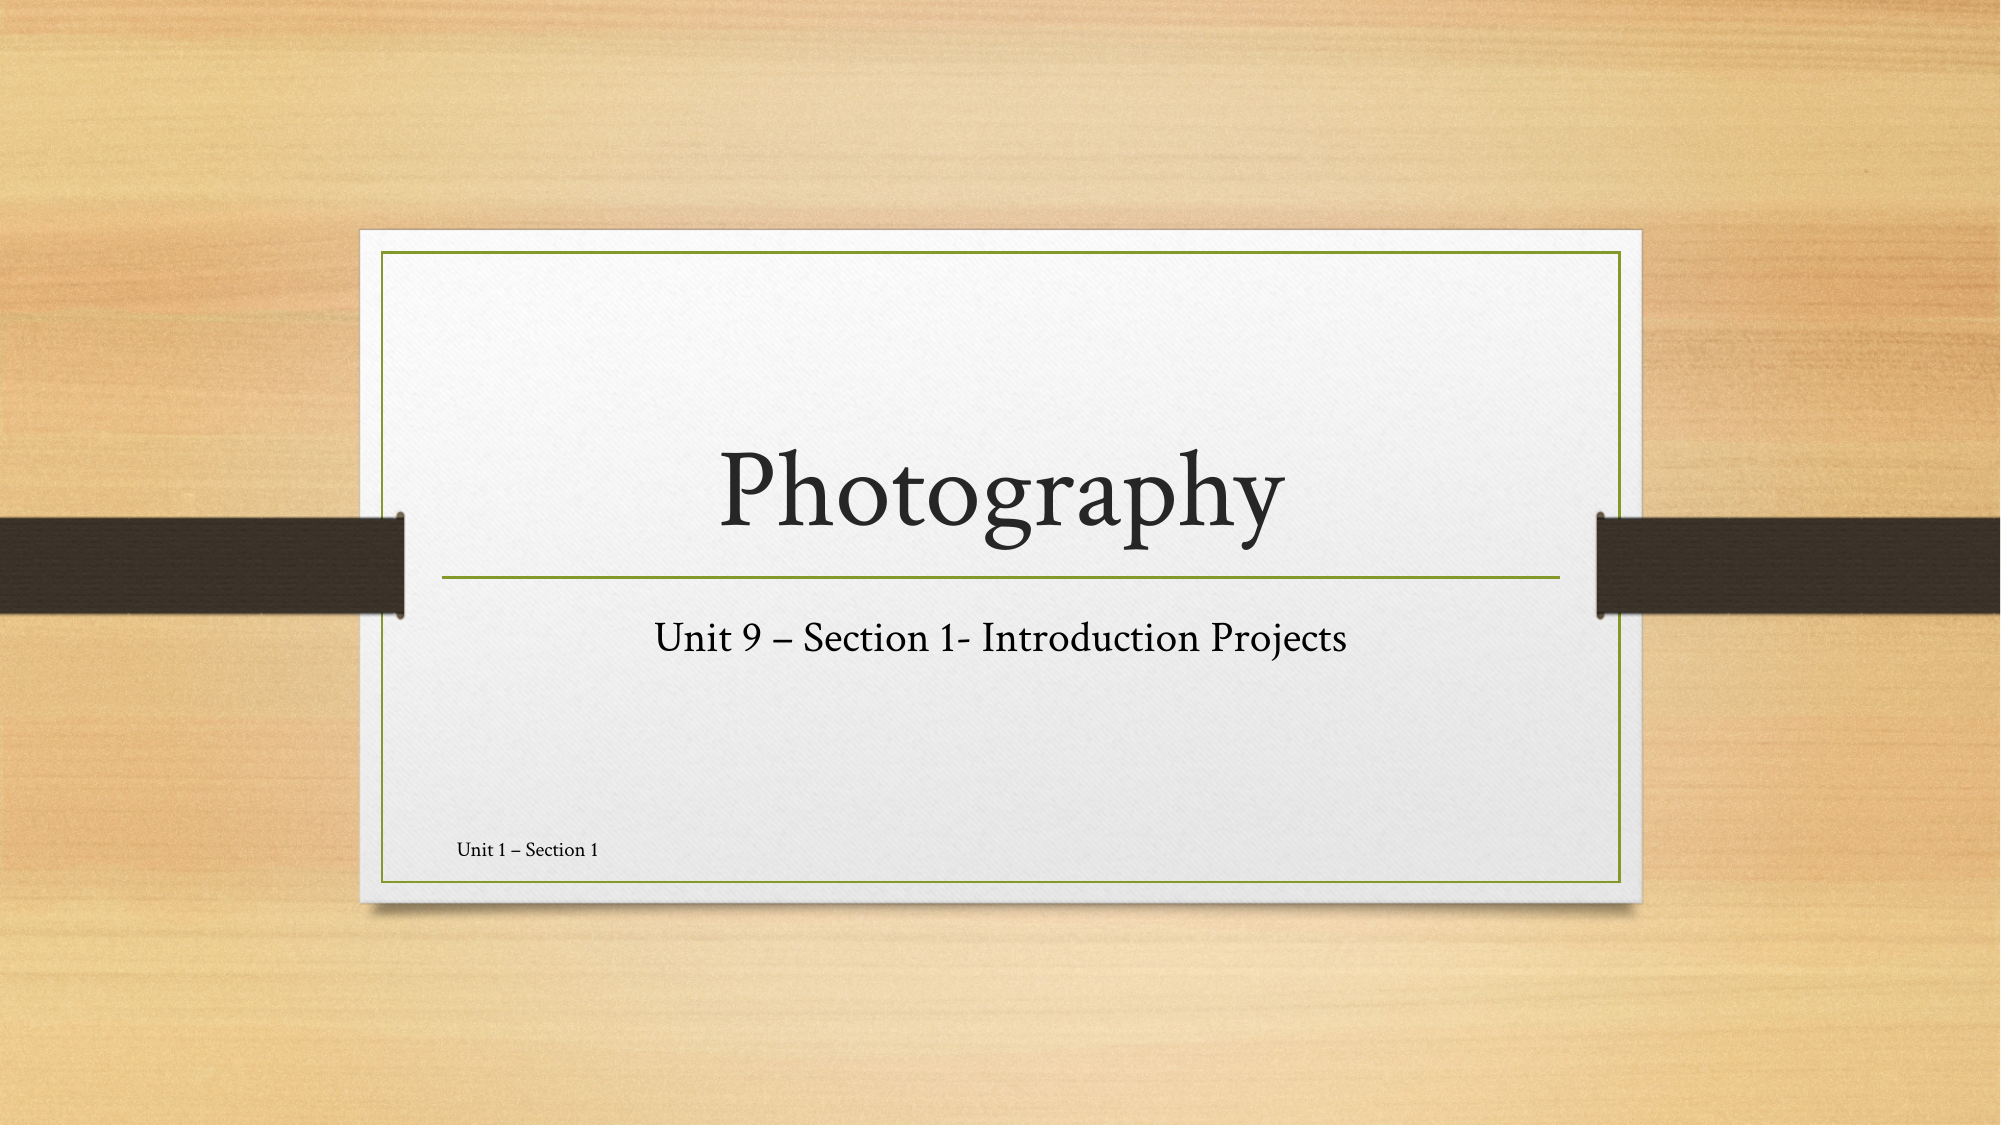

# Photography
Unit 9 – Section 1- Introduction Projects
Unit 1 – Section 1